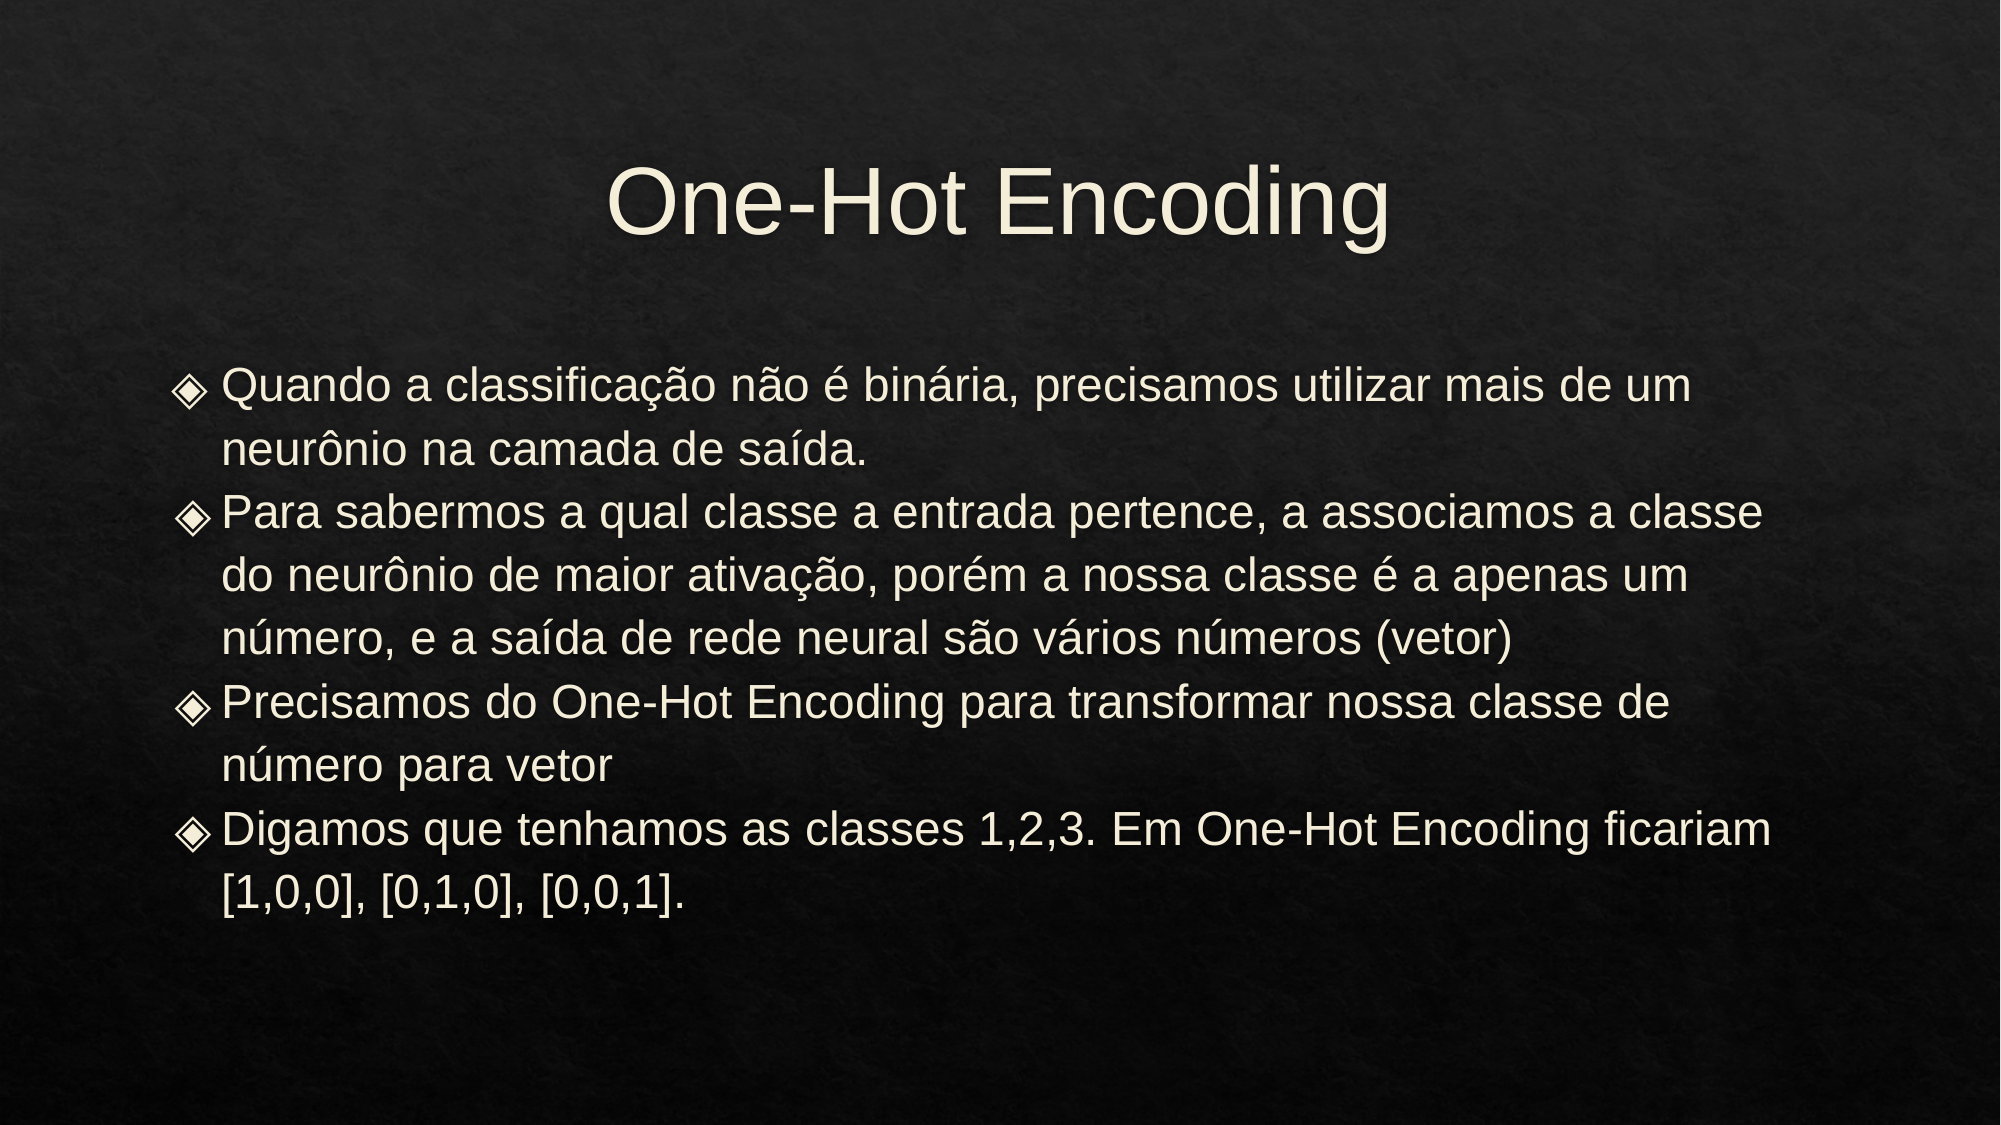

# One-Hot Encoding
Quando a classificação não é binária, precisamos utilizar mais de um neurônio na camada de saída.
Para sabermos a qual classe a entrada pertence, a associamos a classe do neurônio de maior ativação, porém a nossa classe é a apenas um número, e a saída de rede neural são vários números (vetor)
Precisamos do One-Hot Encoding para transformar nossa classe de número para vetor
Digamos que tenhamos as classes 1,2,3. Em One-Hot Encoding ficariam [1,0,0], [0,1,0], [0,0,1].